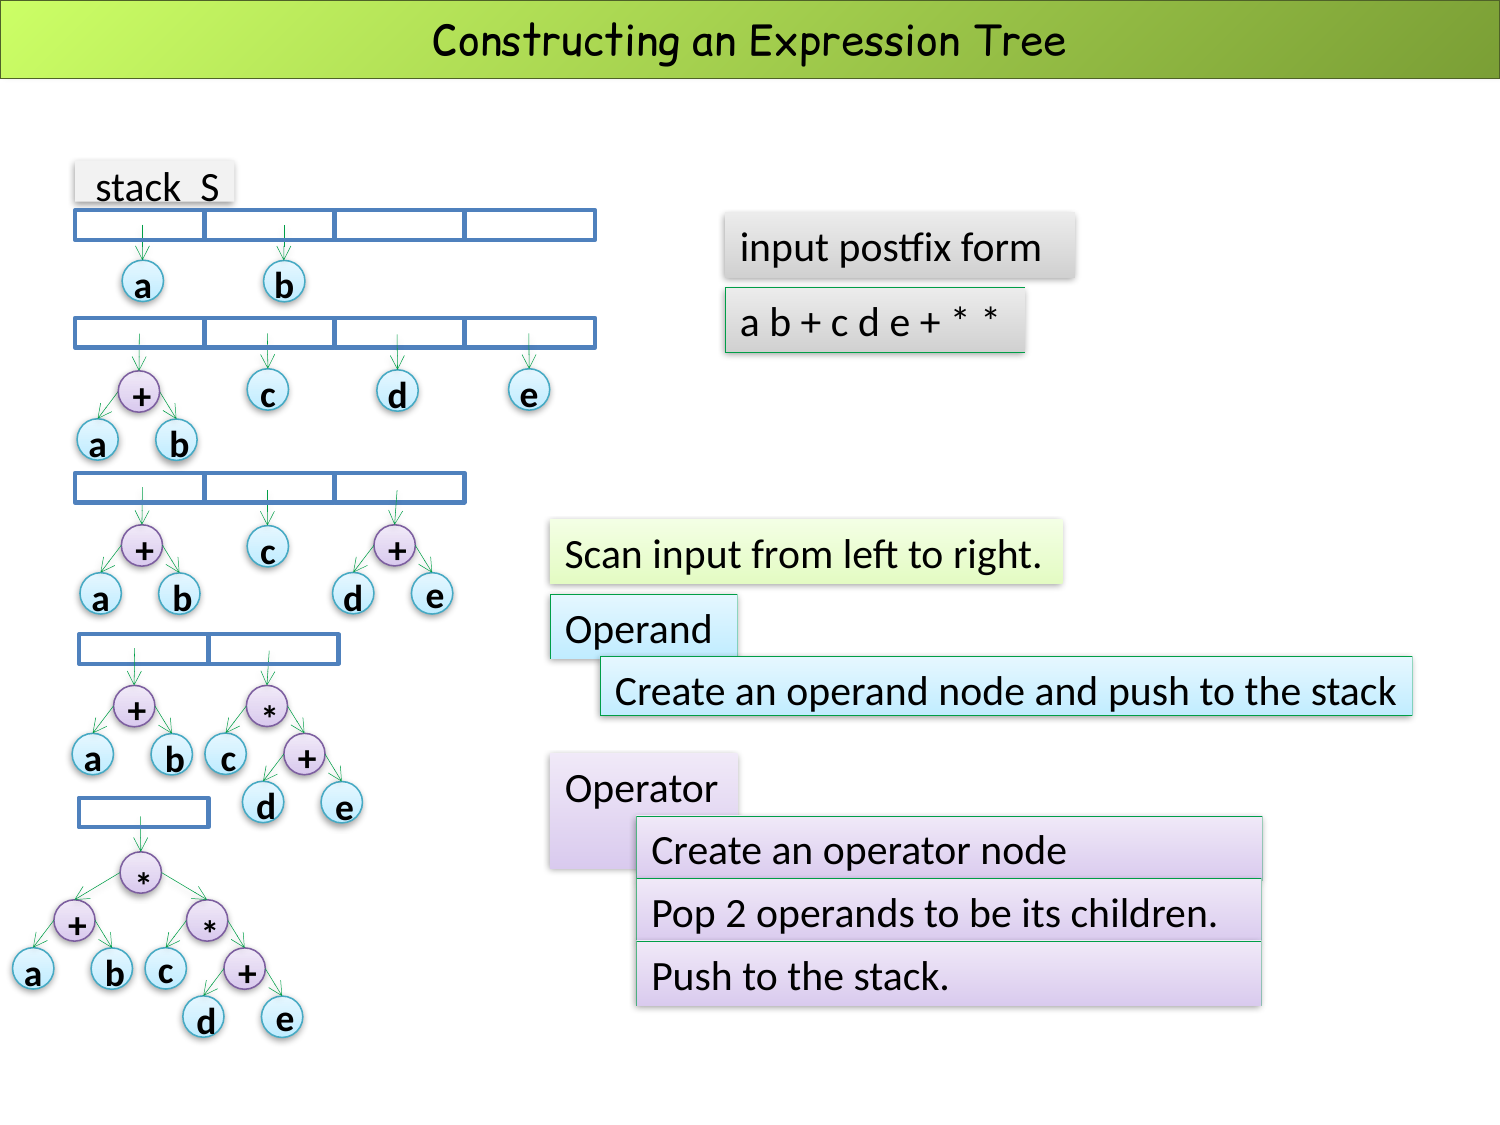

# Constructing an Expression Tree
stack  S

input postfix form
a
b
a b + c d e + * *

c
e
+
d
a
b

+
a
b
c
+
d
e
Scan input from left to right.
Operand
Create an operand node and push to the stack

+
a
b
*
c
+
d
e
Operator

*
*
+
a
b
c
+
d
e
Create an operator node
Pop 2 operands to be its children.
Push to the stack.